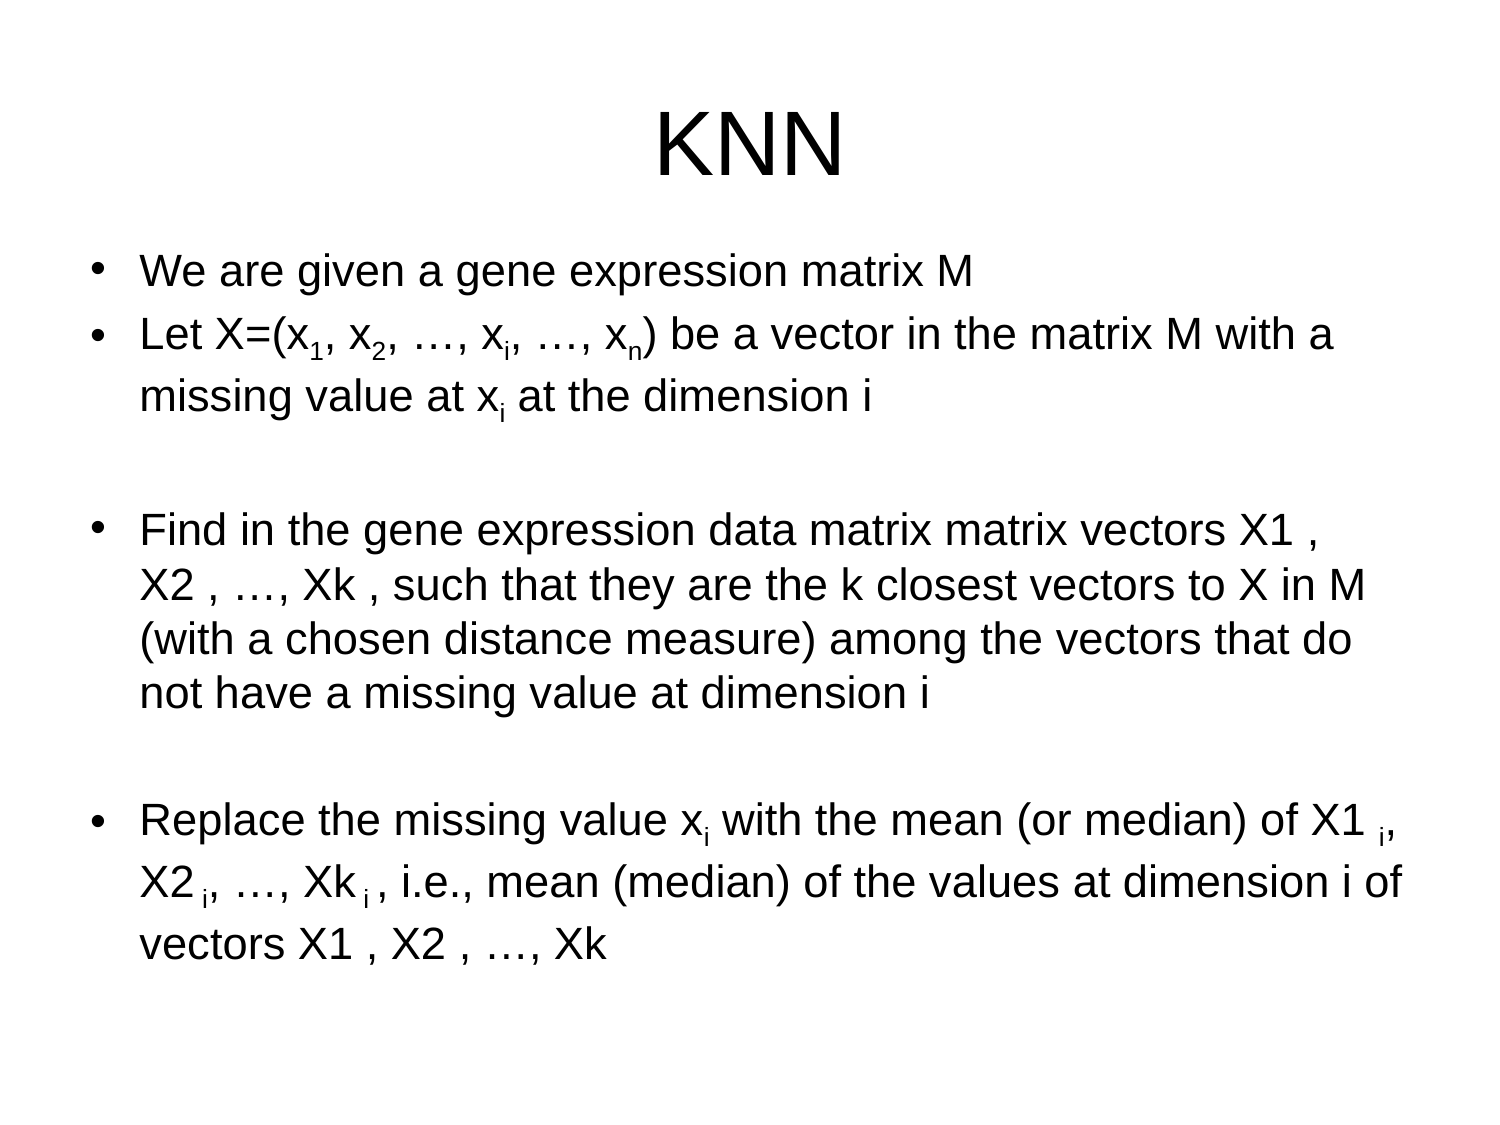

# KNN
We are given a gene expression matrix M
Let X=(x1, x2, …, xi, …, xn) be a vector in the matrix M with a missing value at xi at the dimension i

Find in the gene expression data matrix matrix vectors X1 , X2 , …, Xk , such that they are the k closest vectors to X in M (with a chosen distance measure) among the vectors that do not have a missing value at dimension i

Replace the missing value xi with the mean (or median) of X1 i, X2 i, …, Xk i , i.e., mean (median) of the values at dimension i of vectors X1 , X2 , …, Xk